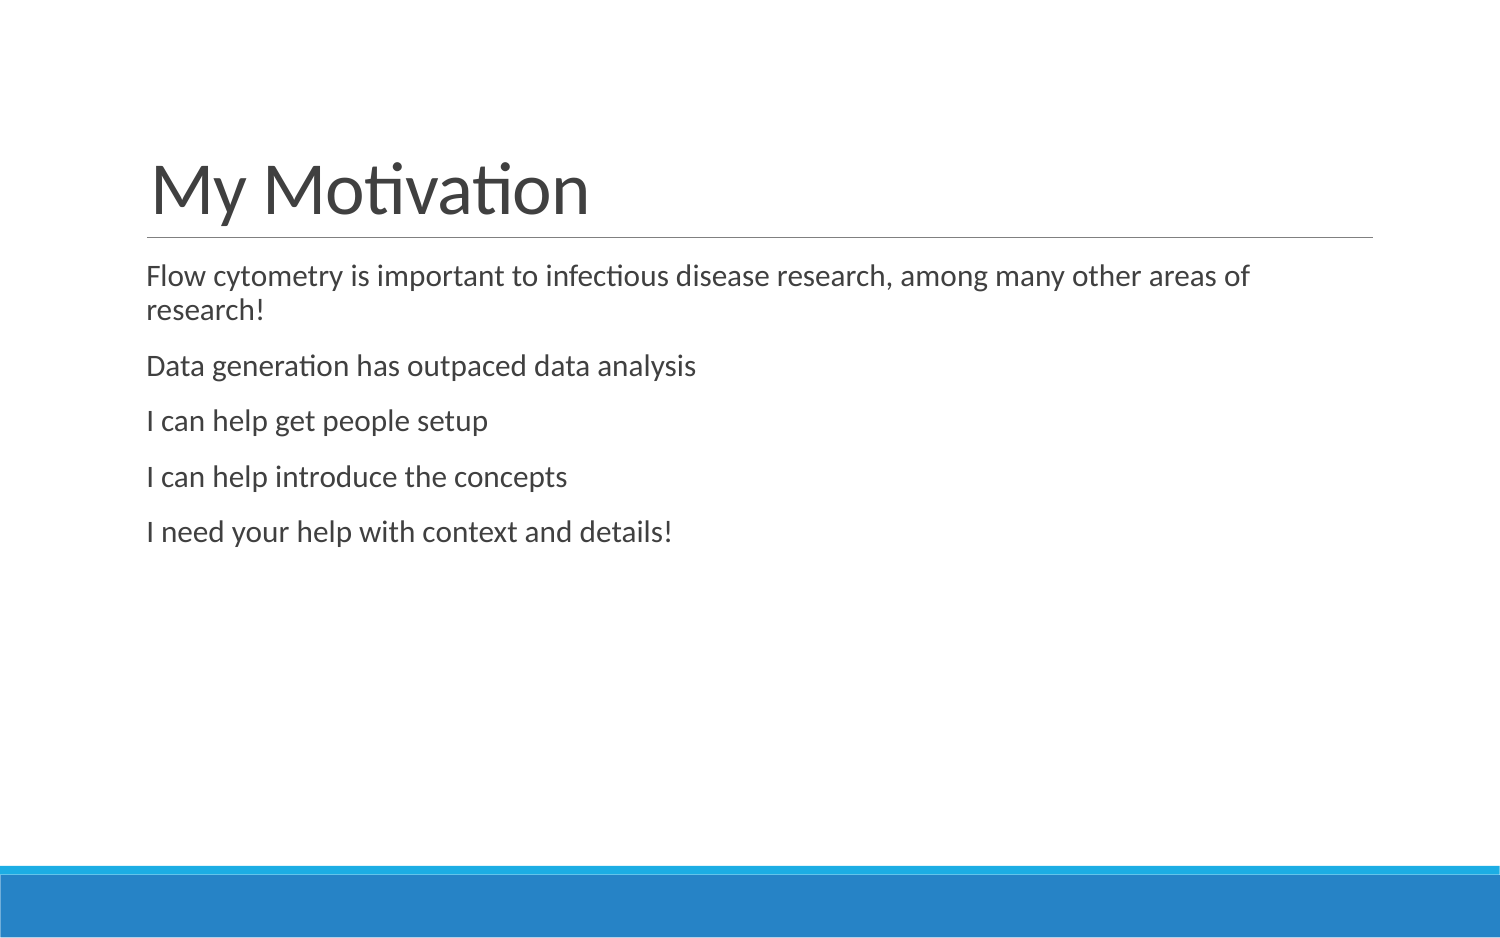

# My Motivation
Flow cytometry is important to infectious disease research, among many other areas of research!
Data generation has outpaced data analysis
I can help get people setup
I can help introduce the concepts
I need your help with context and details!